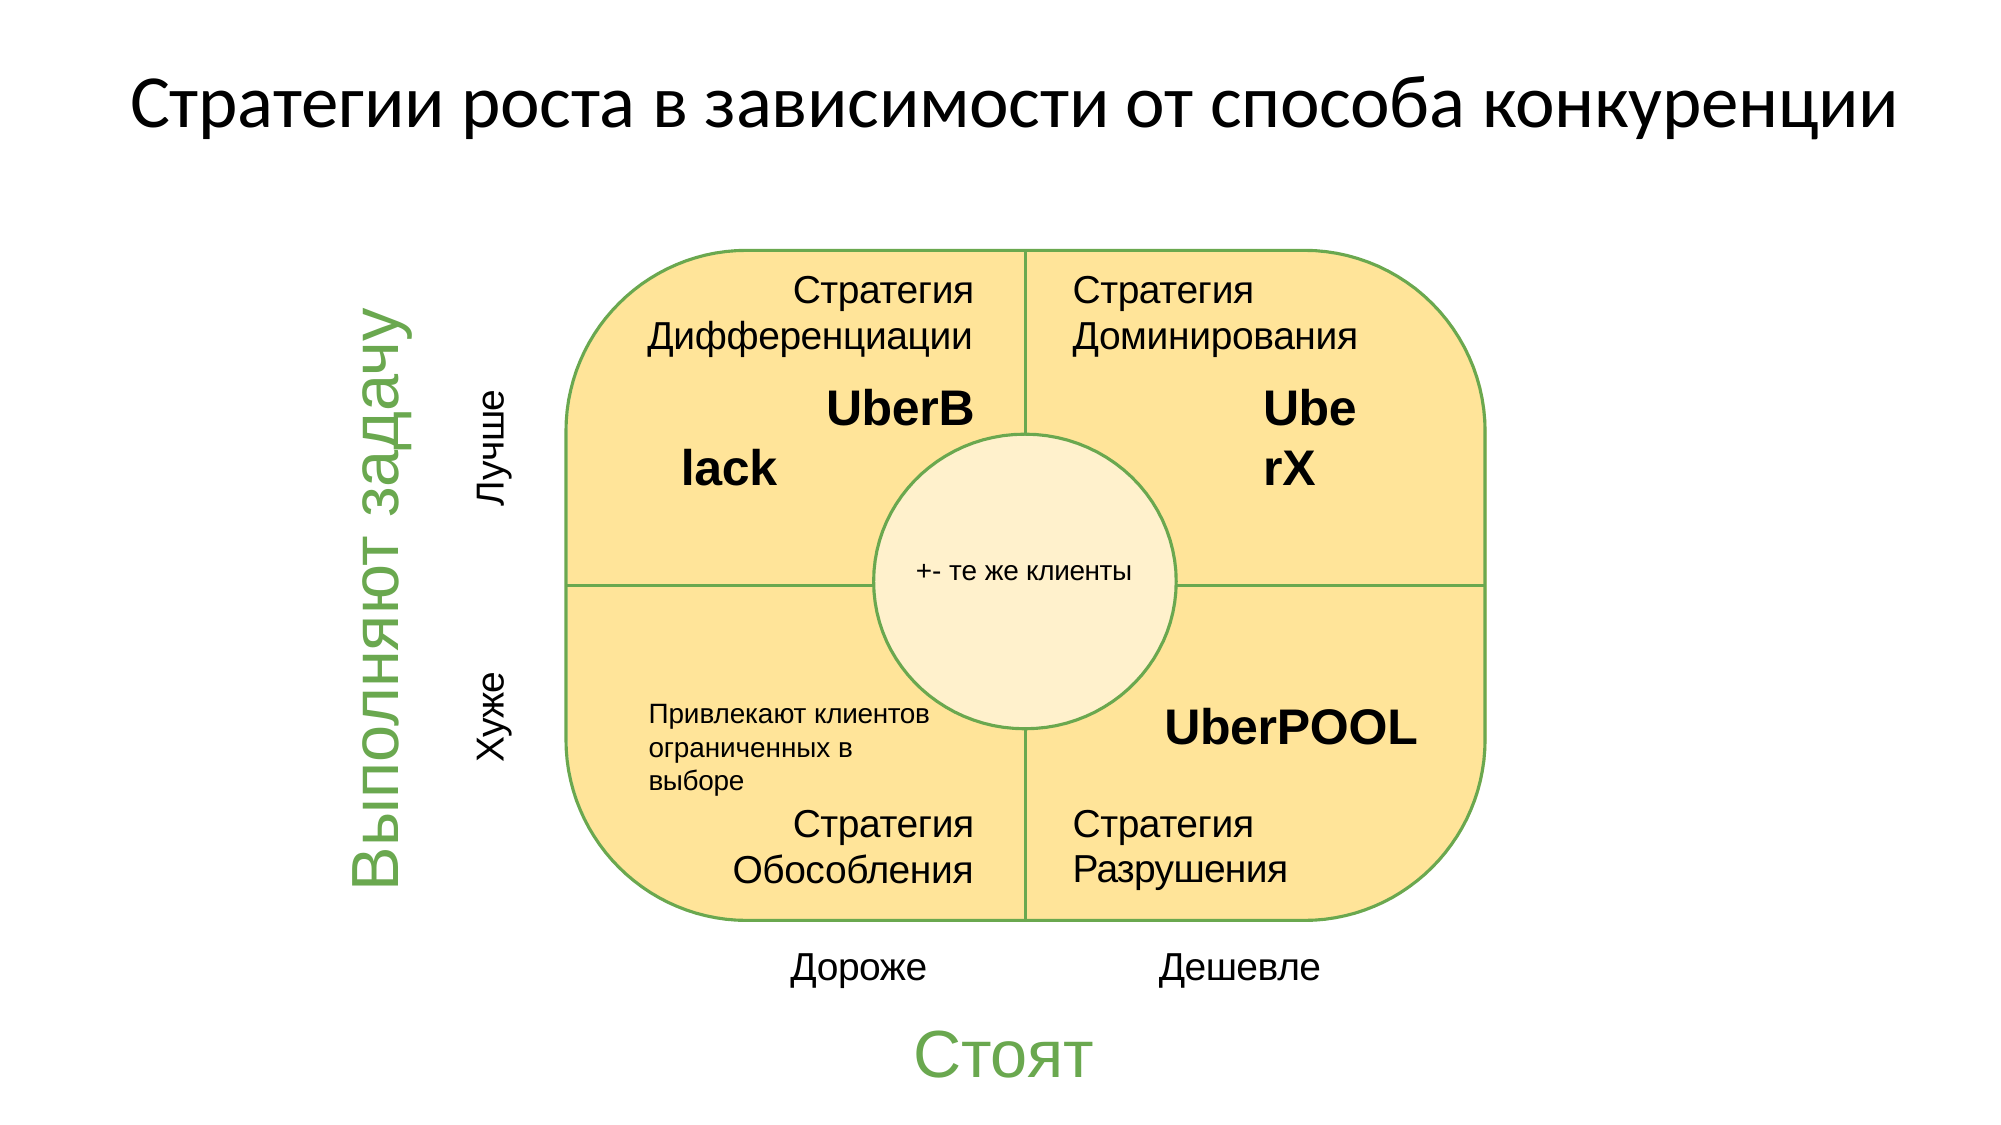

Стратегии роста в зависимости от способа конкуренции

Стратегия Дифференциации
UberBlack
Стратегия Доминирования
UberX
Выполняют задачу
Лучше

+- те же клиенты
Хуже
UberPOOL
Стратегия Разрушения
Привлекают клиентов ограниченных в выборе
Стратегия Обособления
Дороже
Дешевле
Стоят